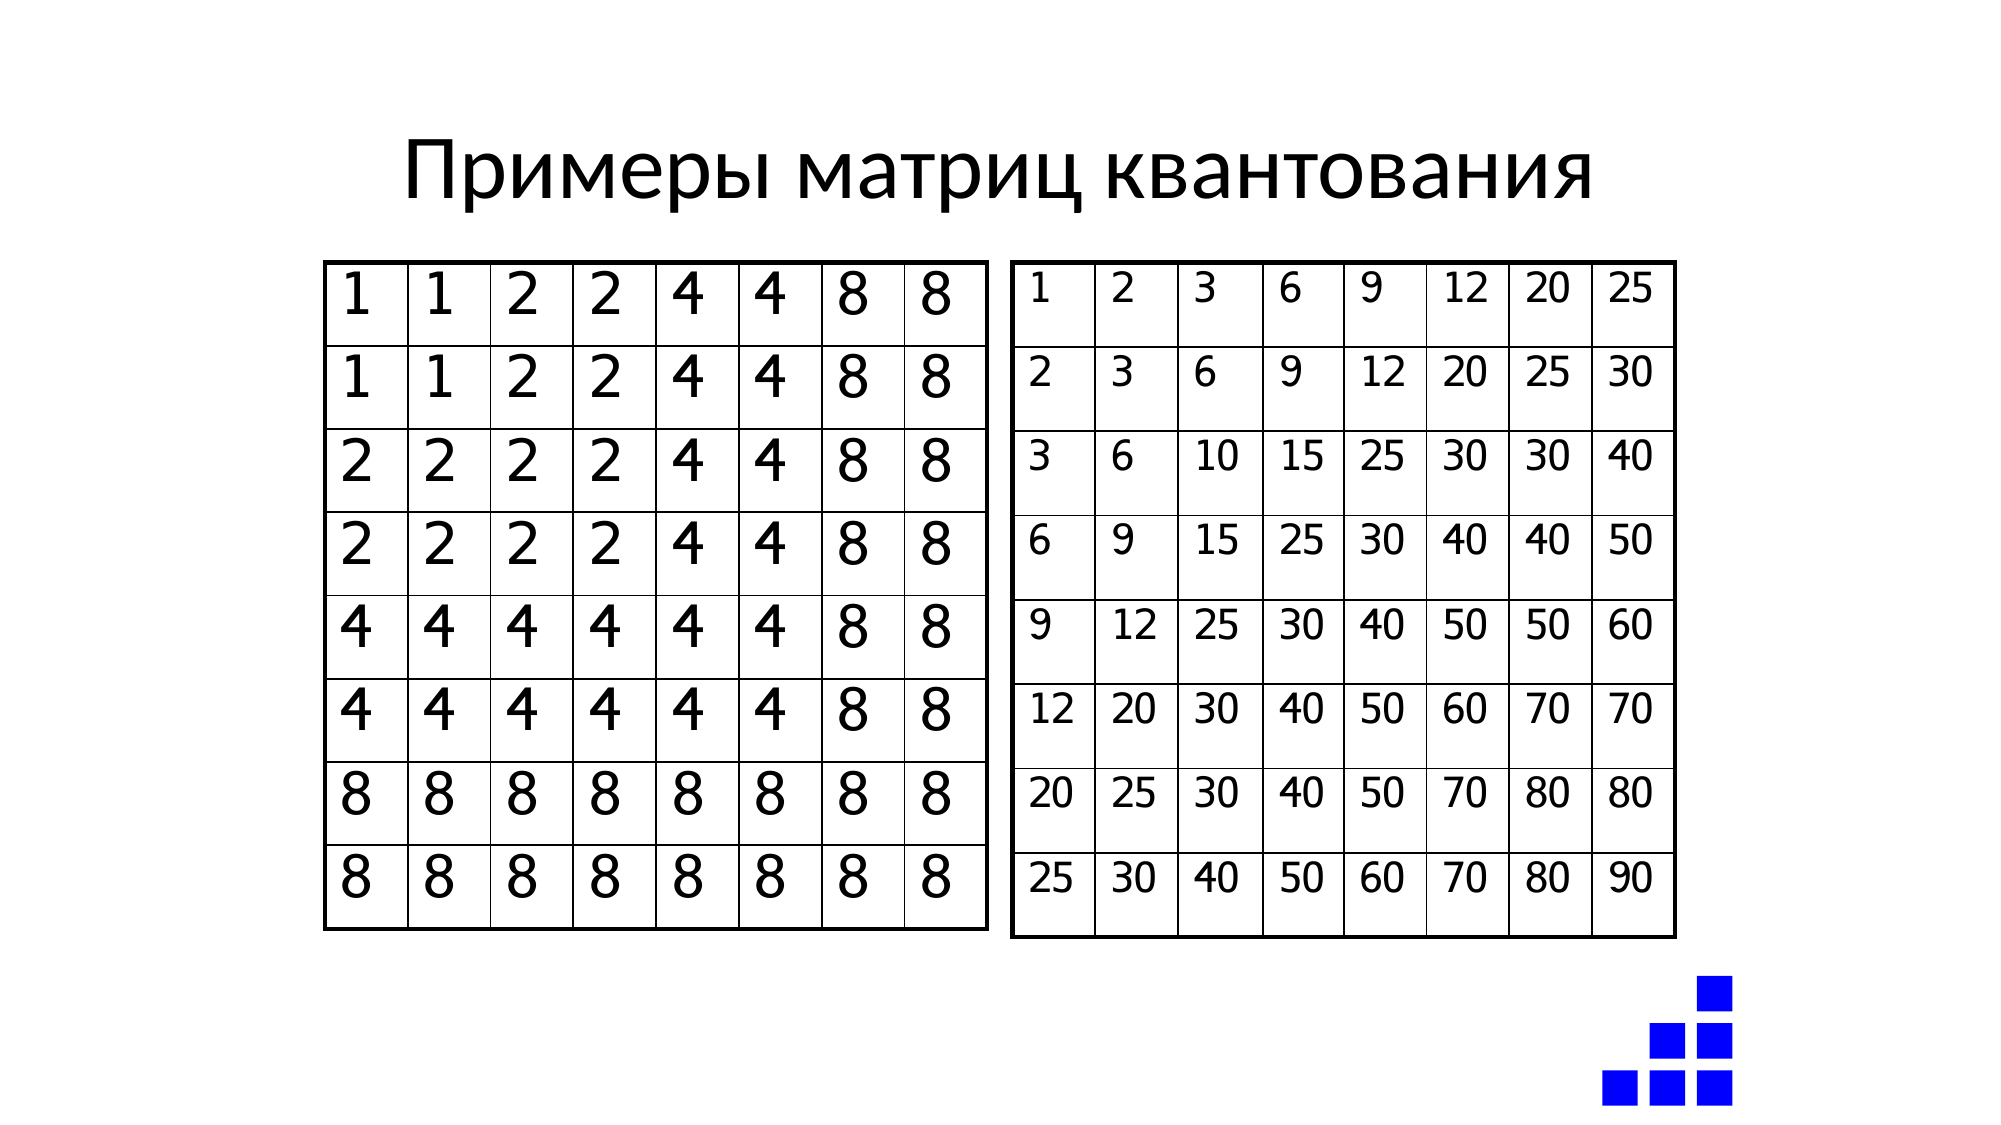

# Примеры матриц квантования
| 1 | 1 | 2 | 2 | 4 | 4 | 8 | 8 |
| --- | --- | --- | --- | --- | --- | --- | --- |
| 1 | 1 | 2 | 2 | 4 | 4 | 8 | 8 |
| 2 | 2 | 2 | 2 | 4 | 4 | 8 | 8 |
| 2 | 2 | 2 | 2 | 4 | 4 | 8 | 8 |
| 4 | 4 | 4 | 4 | 4 | 4 | 8 | 8 |
| 4 | 4 | 4 | 4 | 4 | 4 | 8 | 8 |
| 8 | 8 | 8 | 8 | 8 | 8 | 8 | 8 |
| 8 | 8 | 8 | 8 | 8 | 8 | 8 | 8 |
| 1 | 2 | 3 | 6 | 9 | 12 | 20 | 25 |
| --- | --- | --- | --- | --- | --- | --- | --- |
| 2 | 3 | 6 | 9 | 12 | 20 | 25 | 30 |
| 3 | 6 | 10 | 15 | 25 | 30 | 30 | 40 |
| 6 | 9 | 15 | 25 | 30 | 40 | 40 | 50 |
| 9 | 12 | 25 | 30 | 40 | 50 | 50 | 60 |
| 12 | 20 | 30 | 40 | 50 | 60 | 70 | 70 |
| 20 | 25 | 30 | 40 | 50 | 70 | 80 | 80 |
| 25 | 30 | 40 | 50 | 60 | 70 | 80 | 90 |